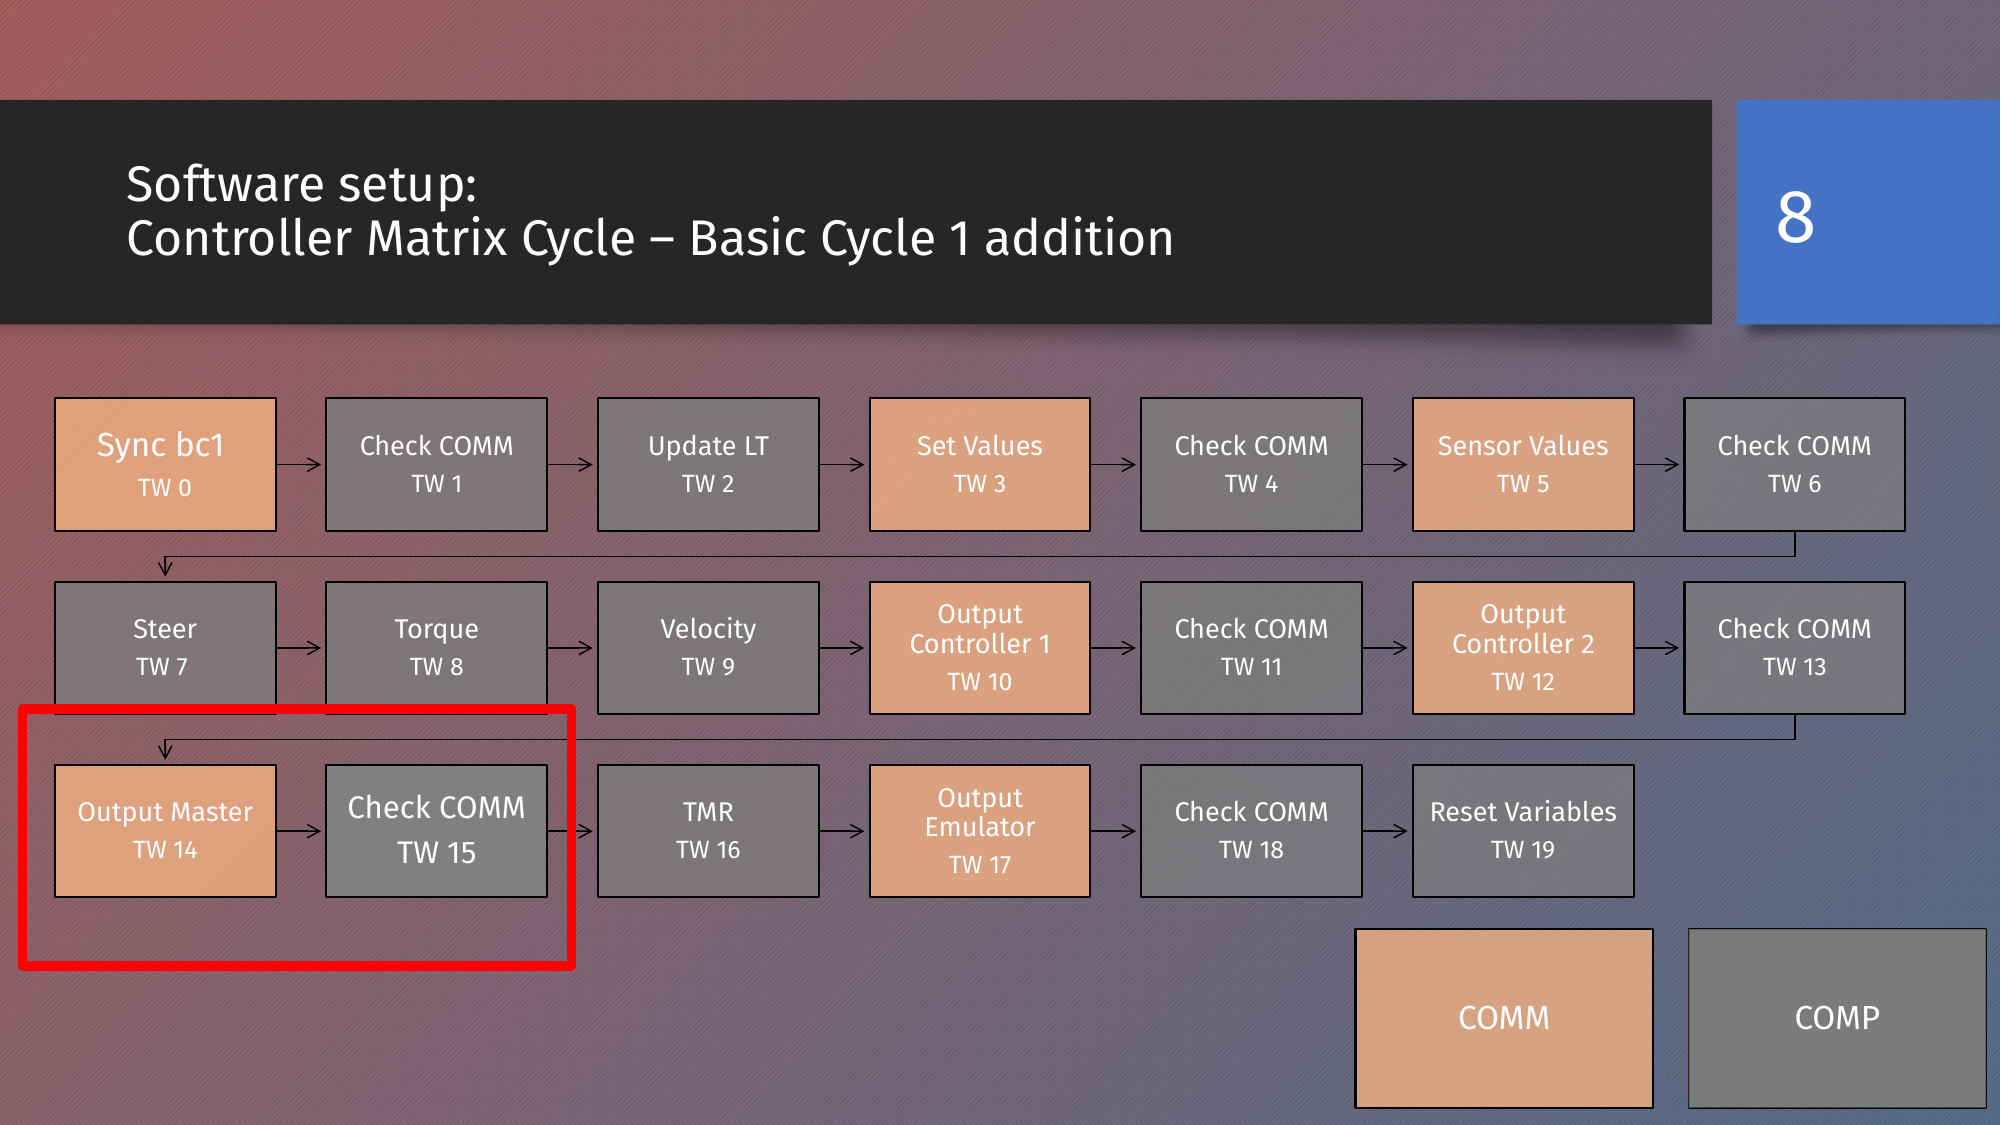

8
# Software setup: Controller Matrix Cycle – Basic Cycle 1 addition

Sync bc1
TW 0

Check COMM
TW 1

Update LT
TW 2

Set Values
TW 3

Check COMM
TW 4

Sensor Values
TW 5

Check COMM
TW 6

Steer
TW 7

Torque
TW 8

Velocity
TW 9

Output Controller 1
TW 10

Check COMM
TW 11

Output Controller 2
TW 12

Check COMM
TW 13

Output Master
TW 14

Check COMM
TW 15

TMR
TW 16

Output Emulator
TW 17

Check COMM
TW 18
Reset Variables
TW 19

COMM

COMP